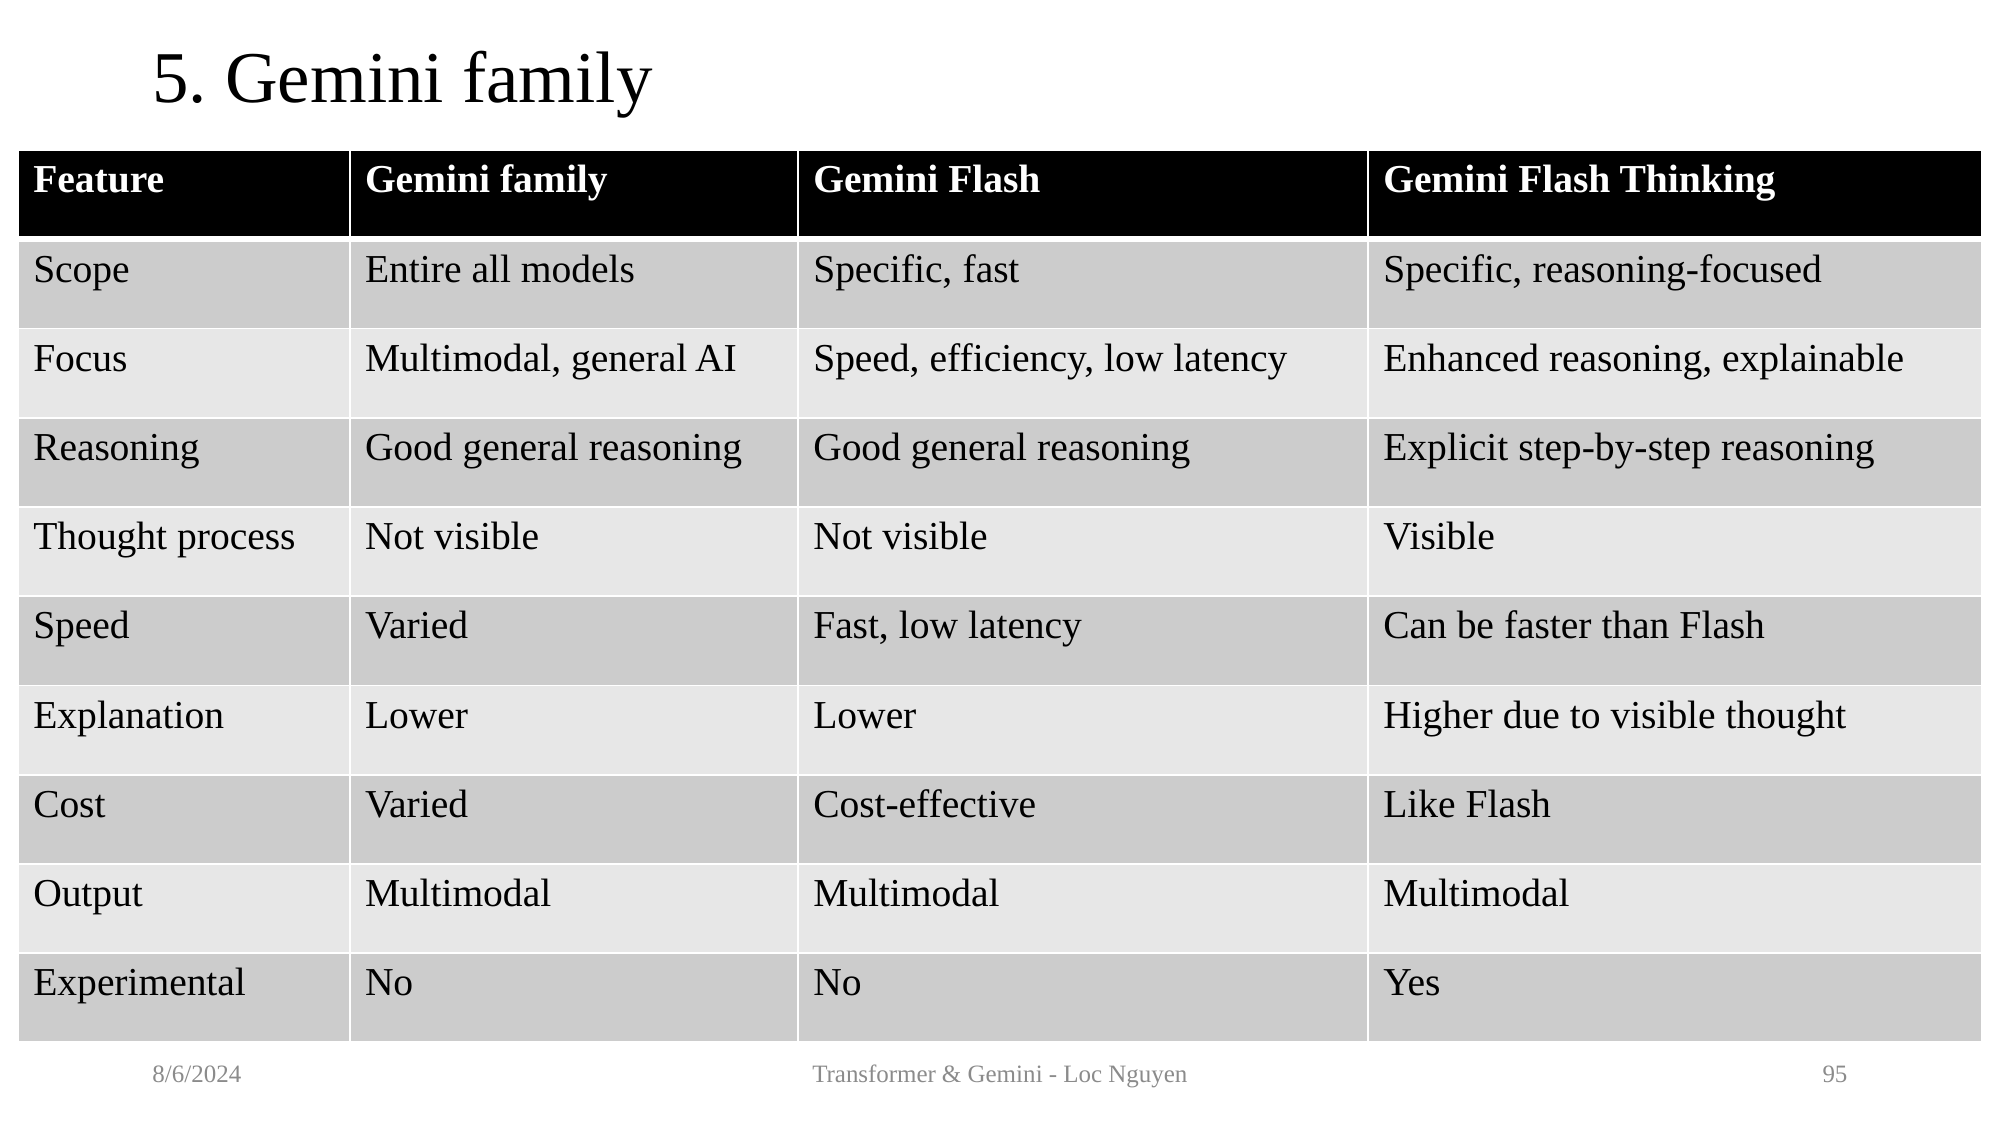

# 5. Gemini family
| Feature | Gemini family | Gemini Flash | Gemini Flash Thinking |
| --- | --- | --- | --- |
| Scope | Entire all models | Specific, fast | Specific, reasoning-focused |
| Focus | Multimodal, general AI | Speed, efficiency, low latency | Enhanced reasoning, explainable |
| Reasoning | Good general reasoning | Good general reasoning | Explicit step-by-step reasoning |
| Thought process | Not visible | Not visible | Visible |
| Speed | Varied | Fast, low latency | Can be faster than Flash |
| Explanation | Lower | Lower | Higher due to visible thought |
| Cost | Varied | Cost-effective | Like Flash |
| Output | Multimodal | Multimodal | Multimodal |
| Experimental | No | No | Yes |
8/6/2024
Transformer & Gemini - Loc Nguyen
95